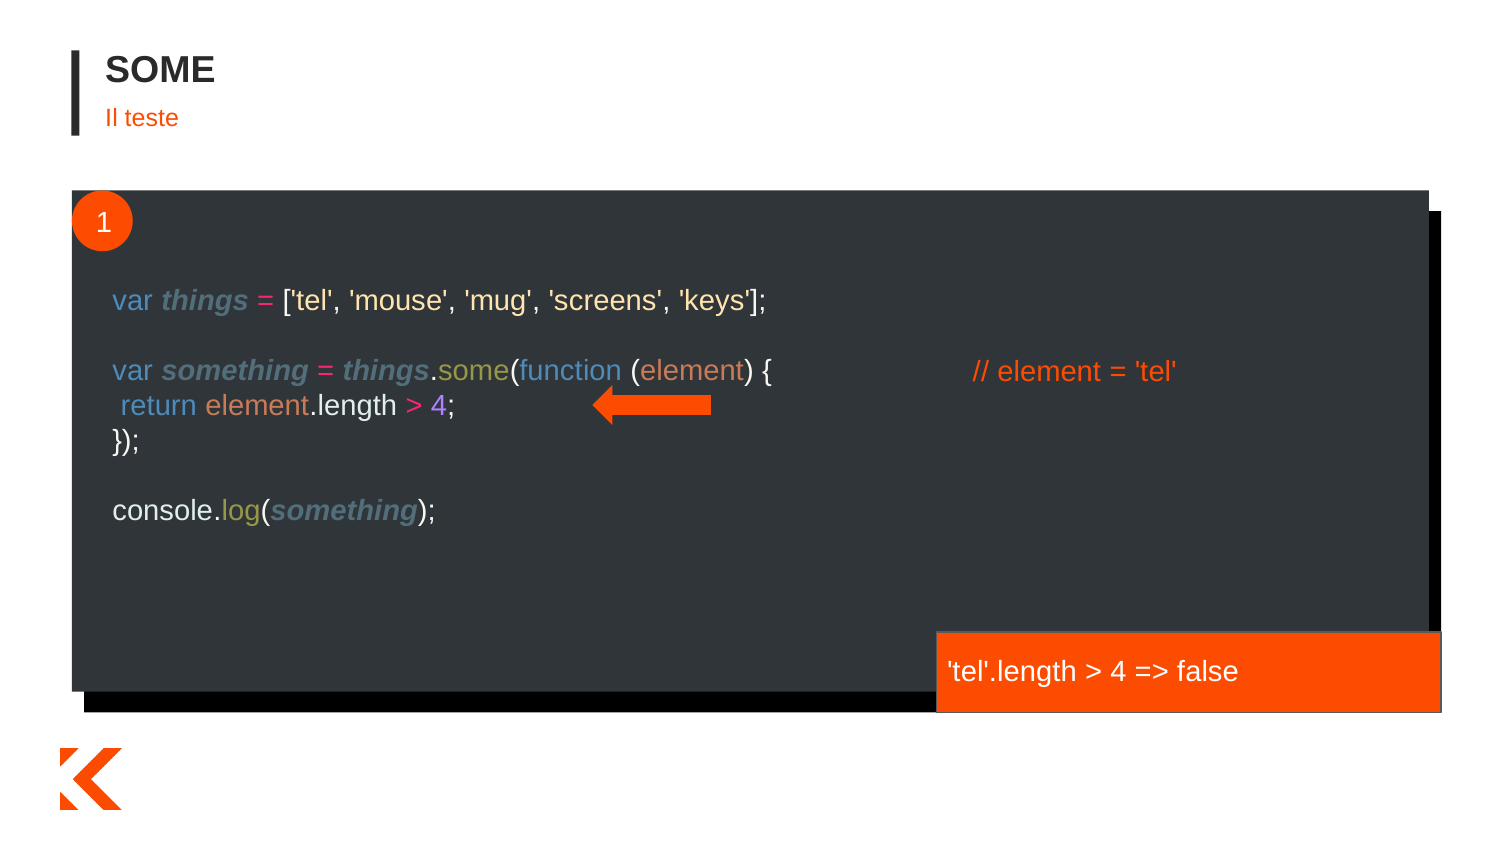

# SOME
Il teste

111
var things = ['tel', 'mouse', 'mug', 'screens', 'keys'];

var something = things.some(function (element) {
 return element.length > 4;
});

console.log(something);
1
// element = 'tel'

'tel'.length > 4 => false